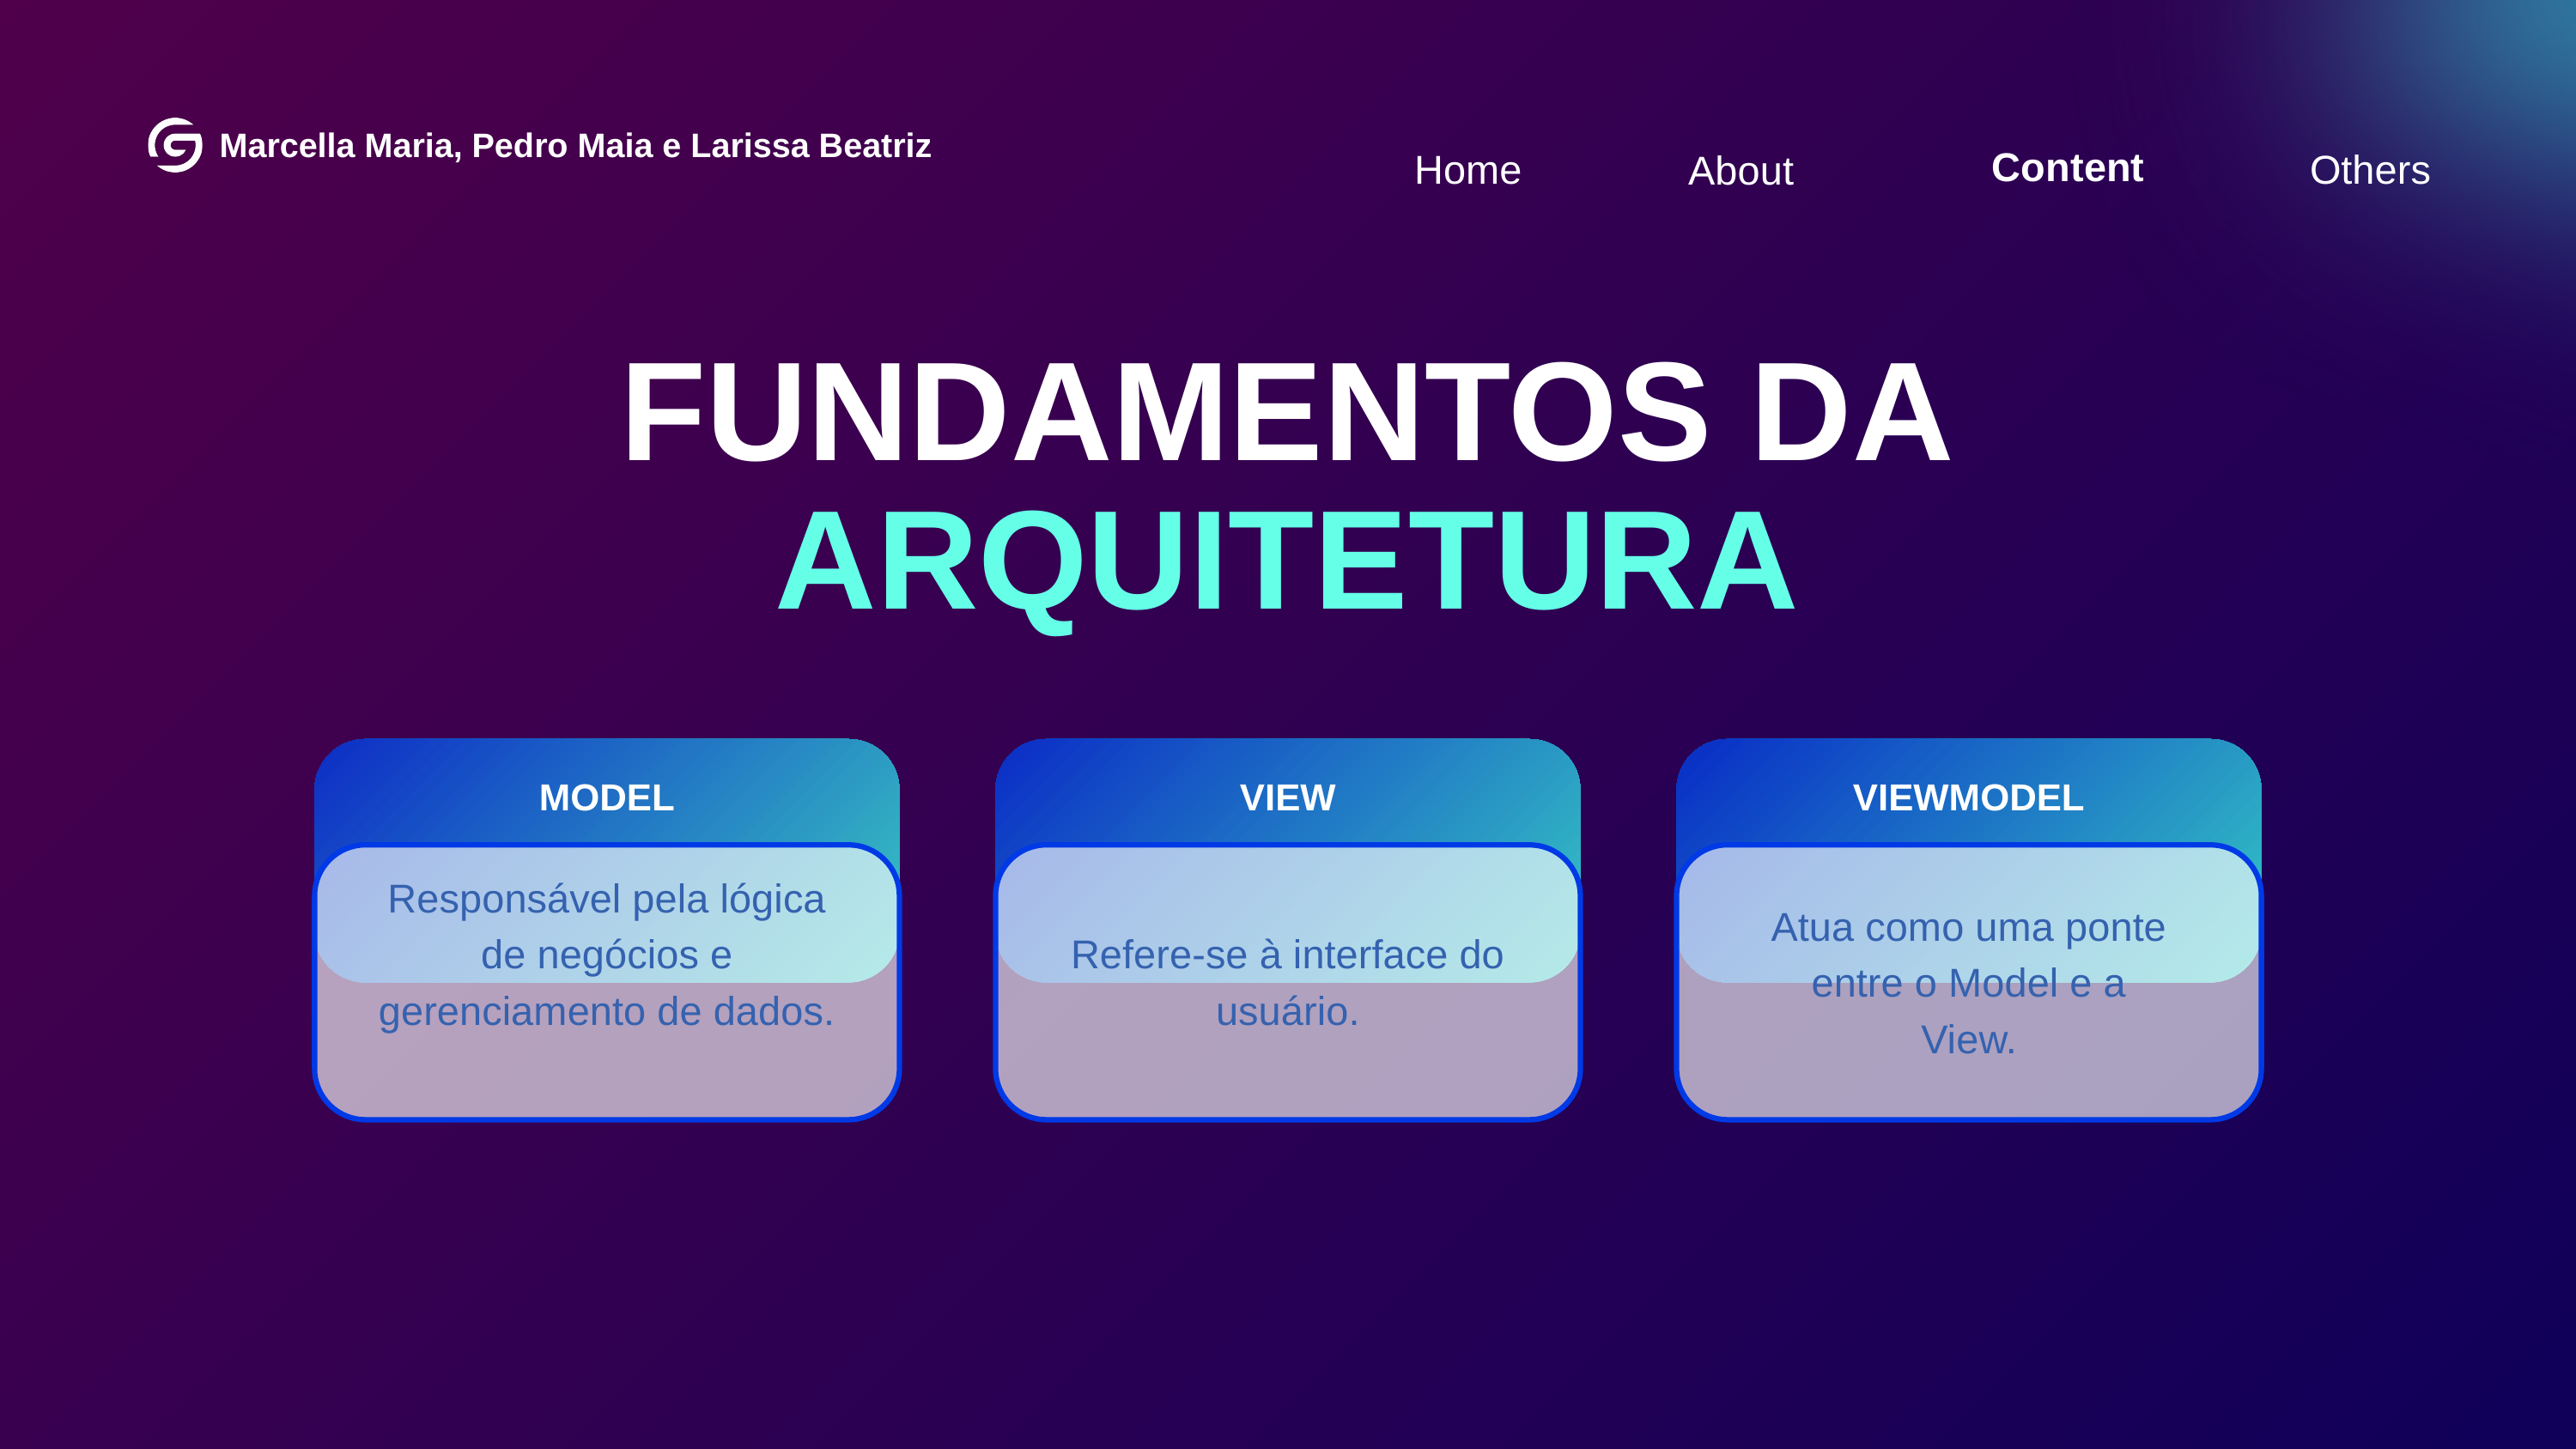

Marcella Maria, Pedro Maia e Larissa Beatriz

Content
Home
Others
About
FUNDAMENTOS DA
ARQUITETURA

MODEL
VIEW
VIEWMODEL

Responsável pela lógica de negócios e gerenciamento de dados.
Atua como uma ponte entre o Model e a View.
Refere-se à interface do usuário.